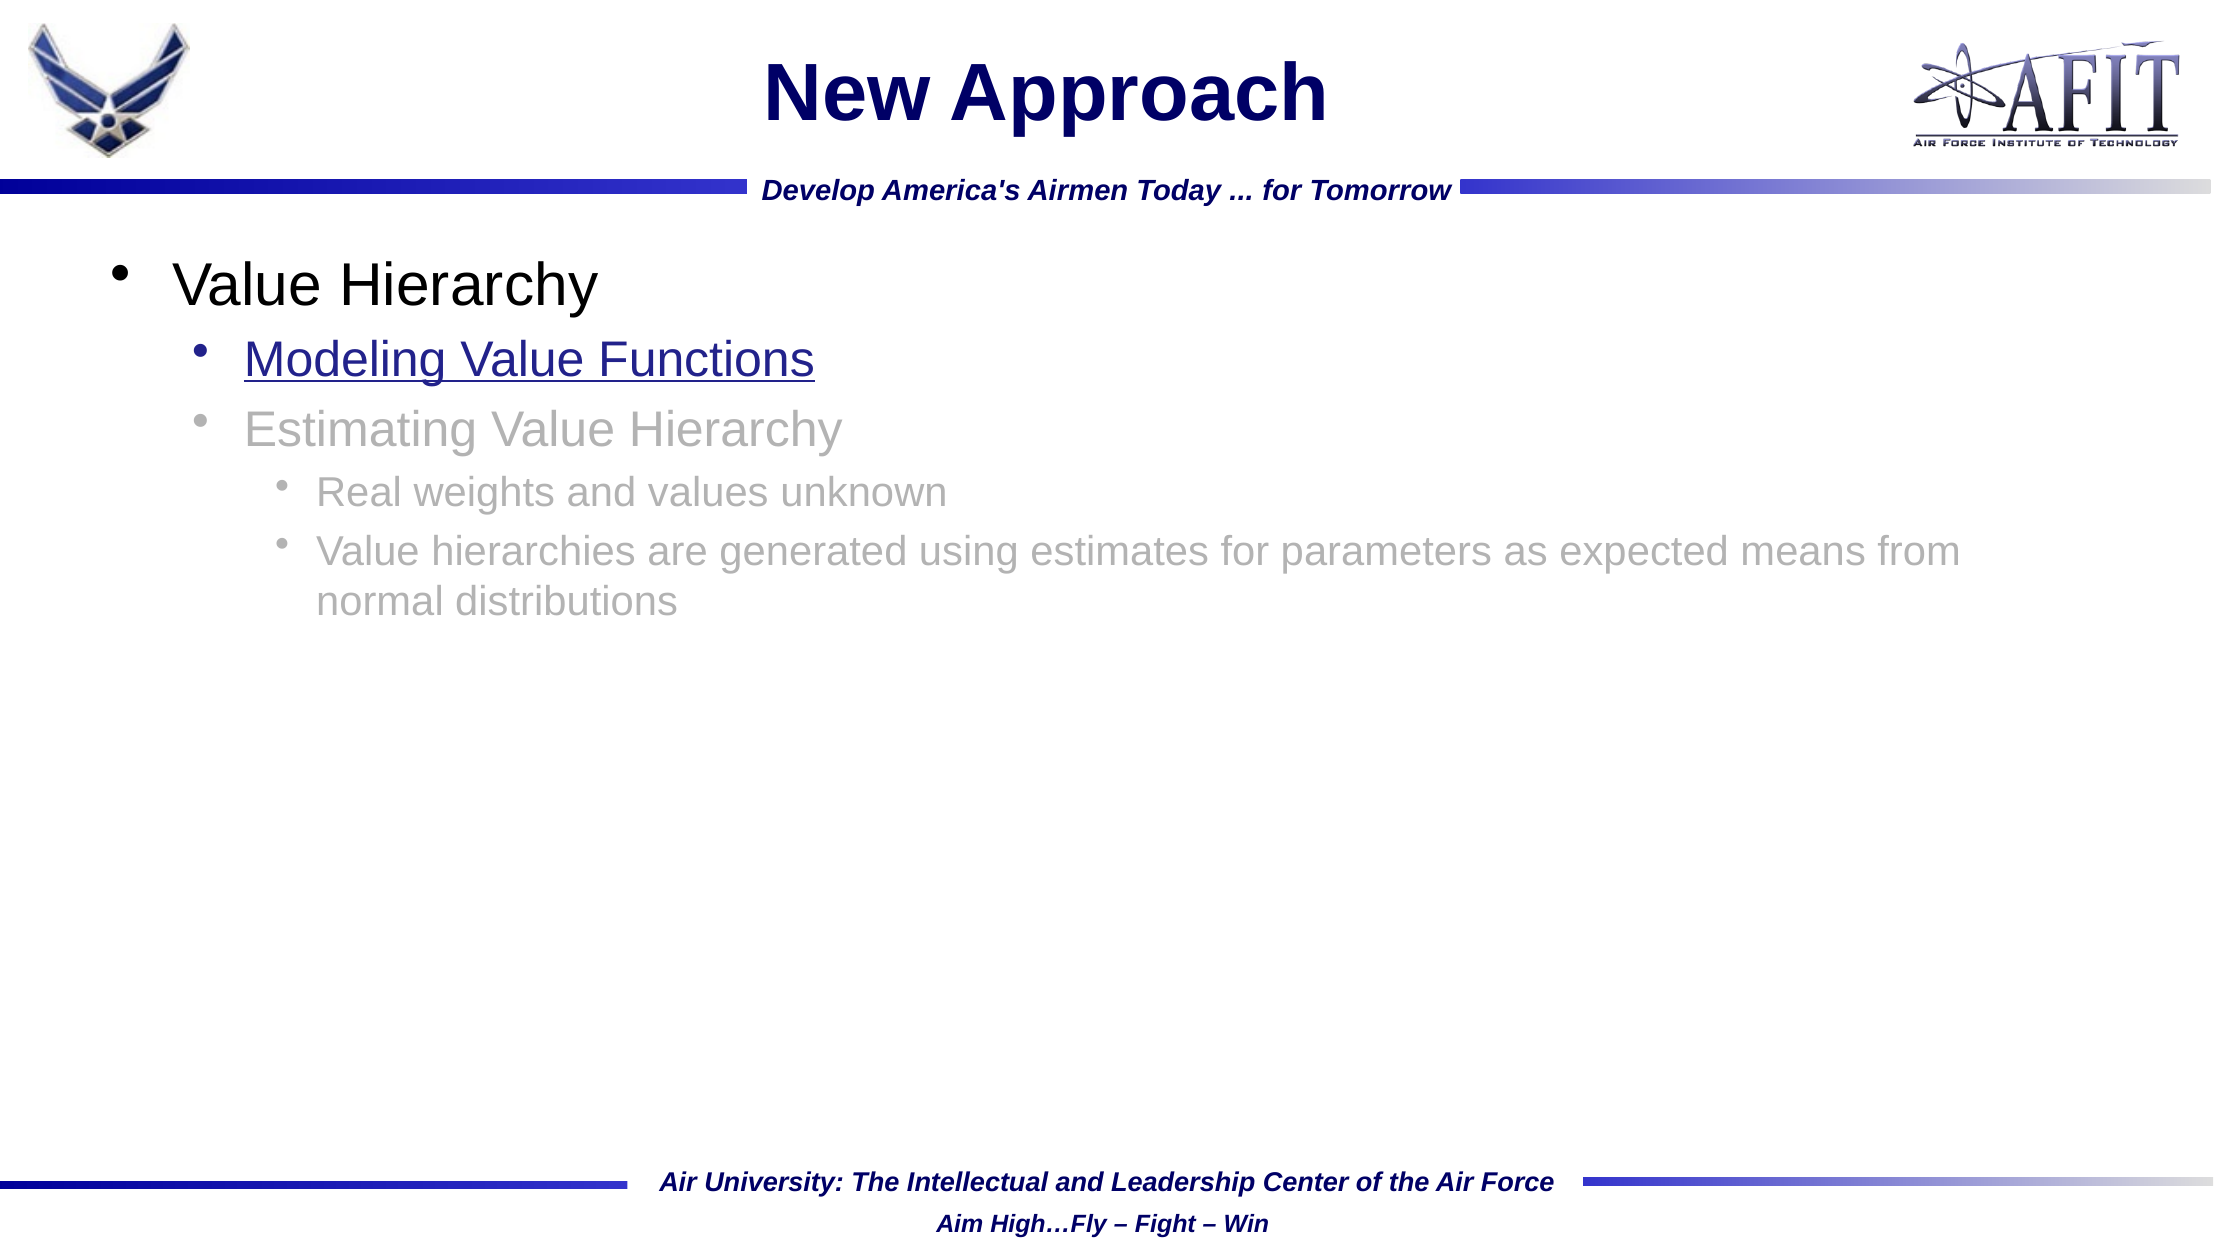

# New Approach

Value Hierarchy
Modeling Value Functions
Estimating Value Hierarchy
Real weights and values unknown
Value hierarchies are generated using estimates for parameters as expected means from normal distributions